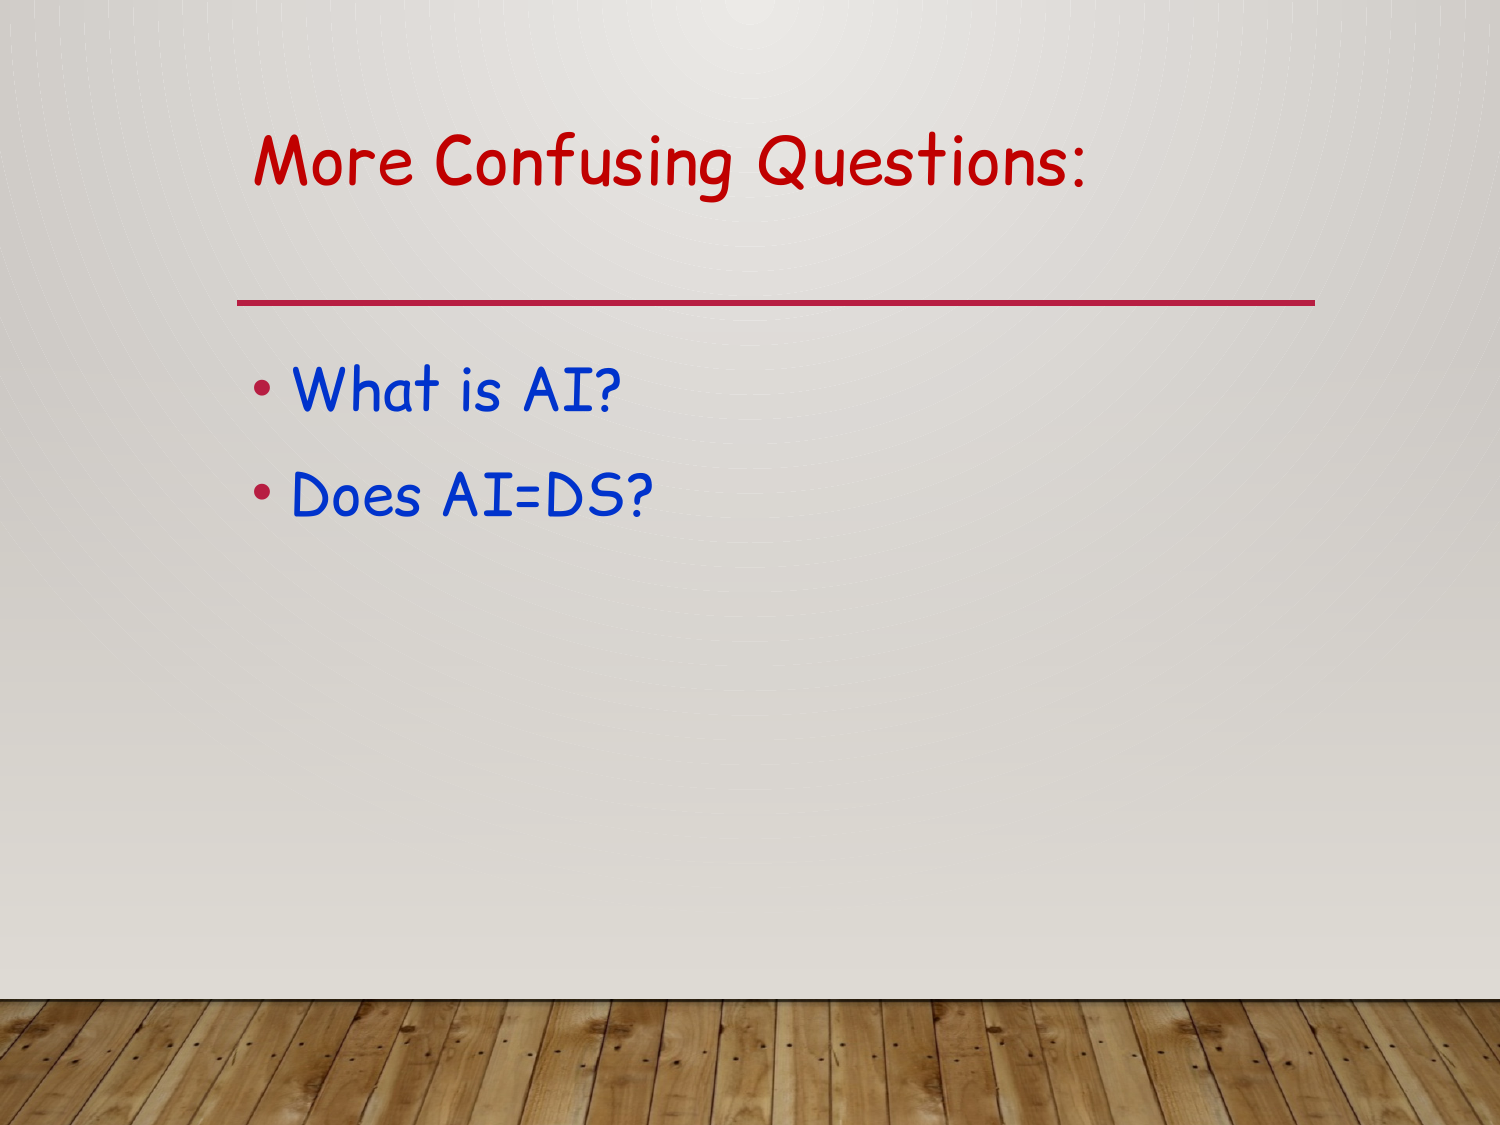

# More Confusing Questions:
What is AI?
Does AI=DS?